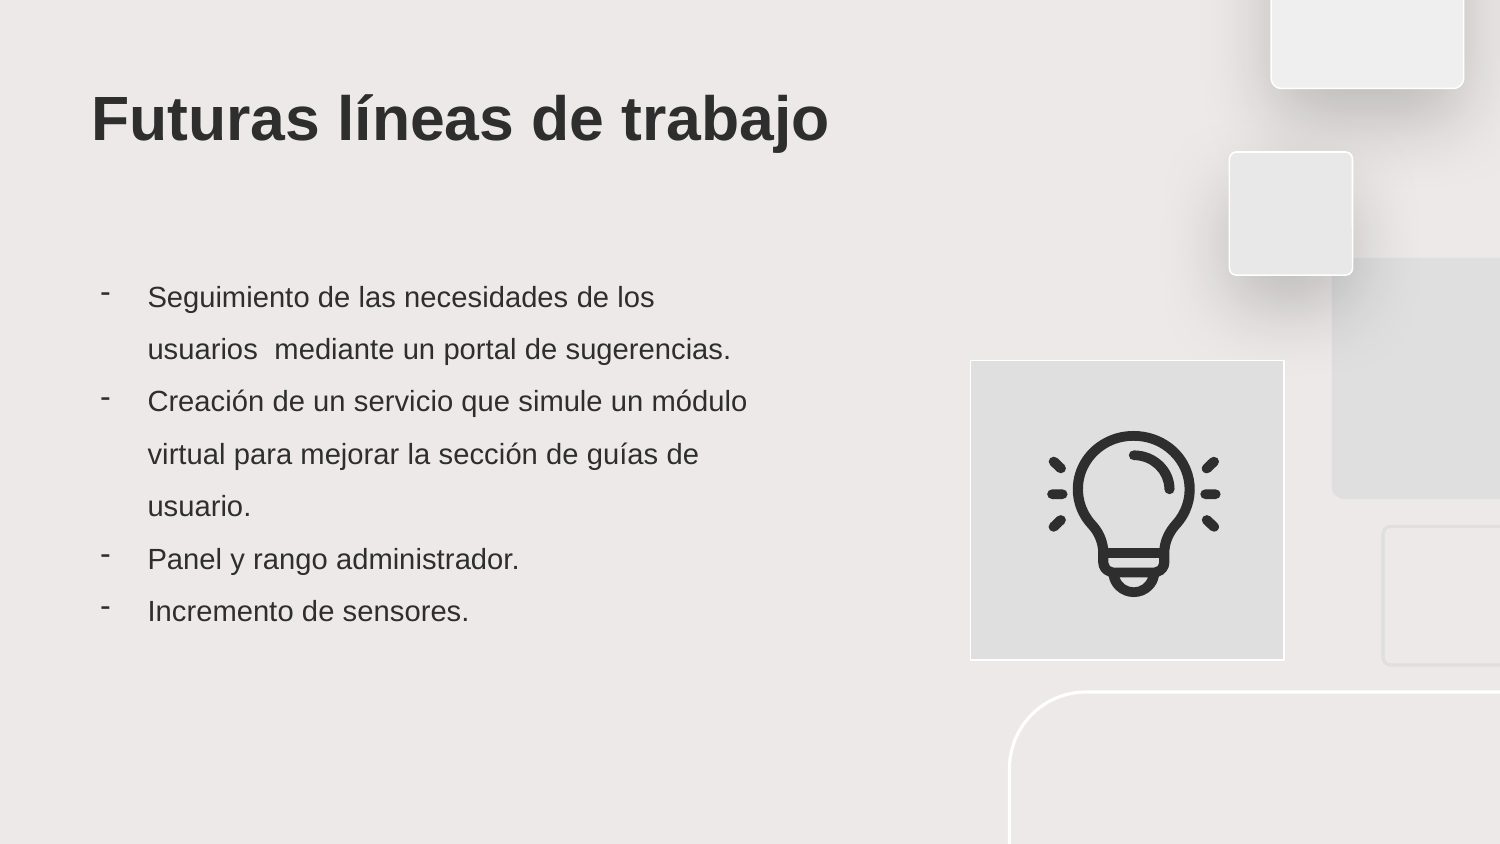

# Futuras líneas de trabajo

Seguimiento de las necesidades de los usuarios  mediante un portal de sugerencias.
Creación de un servicio que simule un módulo virtual para mejorar la sección de guías de usuario.
Panel y rango administrador.
Incremento de sensores.